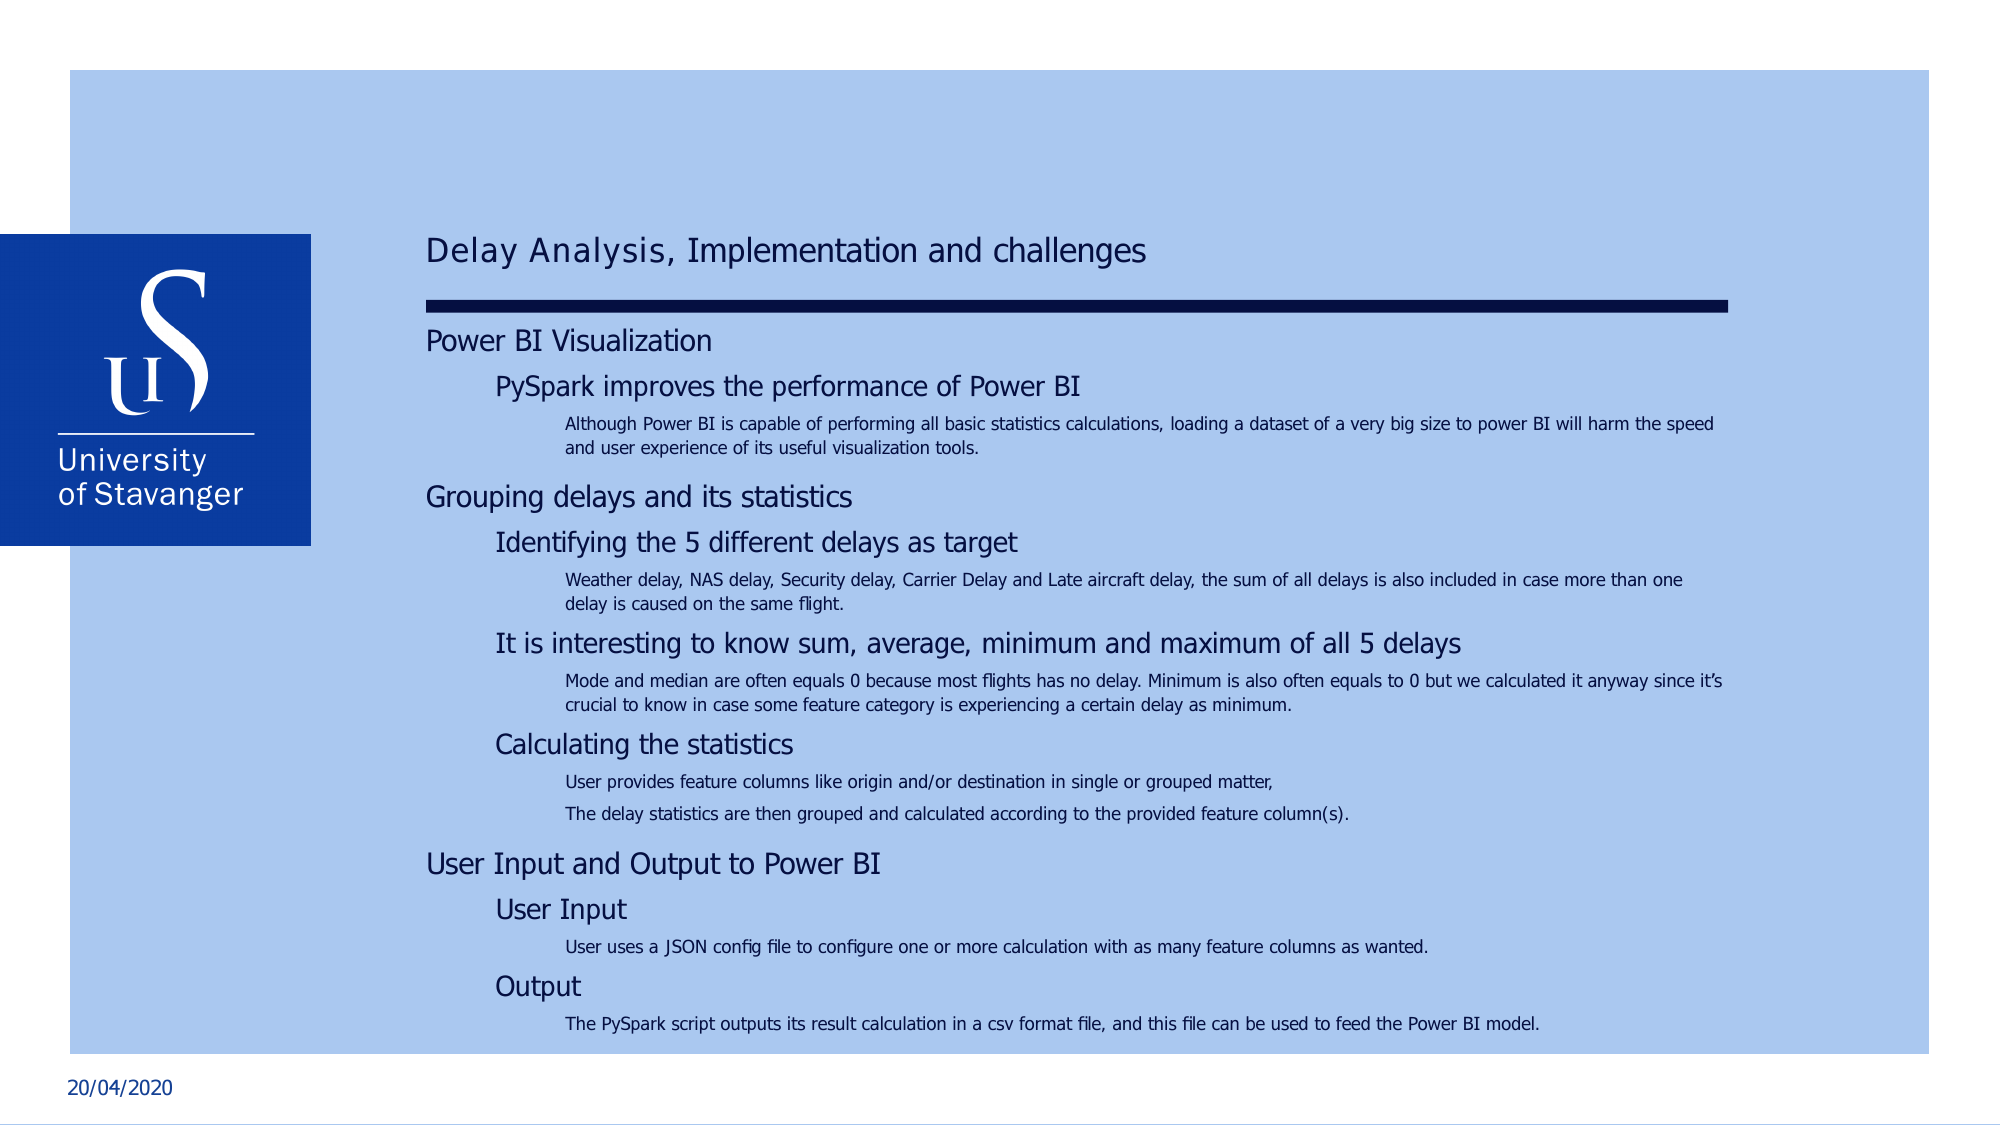

Delay Analysis, Implementation and challenges

Power BI Visualization
PySpark improves the performance of Power BI
Although Power BI is capable of performing all basic statistics calculations, loading a dataset of a very big size to power BI will harm the speed and user experience of its useful visualization tools.
Grouping delays and its statistics
Identifying the 5 different delays as target
Weather delay, NAS delay, Security delay, Carrier Delay and Late aircraft delay, the sum of all delays is also included in case more than one delay is caused on the same flight.
It is interesting to know sum, average, minimum and maximum of all 5 delays
Mode and median are often equals 0 because most flights has no delay. Minimum is also often equals to 0 but we calculated it anyway since it’s crucial to know in case some feature category is experiencing a certain delay as minimum.
Calculating the statistics
User provides feature columns like origin and/or destination in single or grouped matter,
The delay statistics are then grouped and calculated according to the provided feature column(s).
User Input and Output to Power BI
User Input
User uses a JSON config file to configure one or more calculation with as many feature columns as wanted.
Output
The PySpark script outputs its result calculation in a csv format file, and this file can be used to feed the Power BI model.

20/04/2020